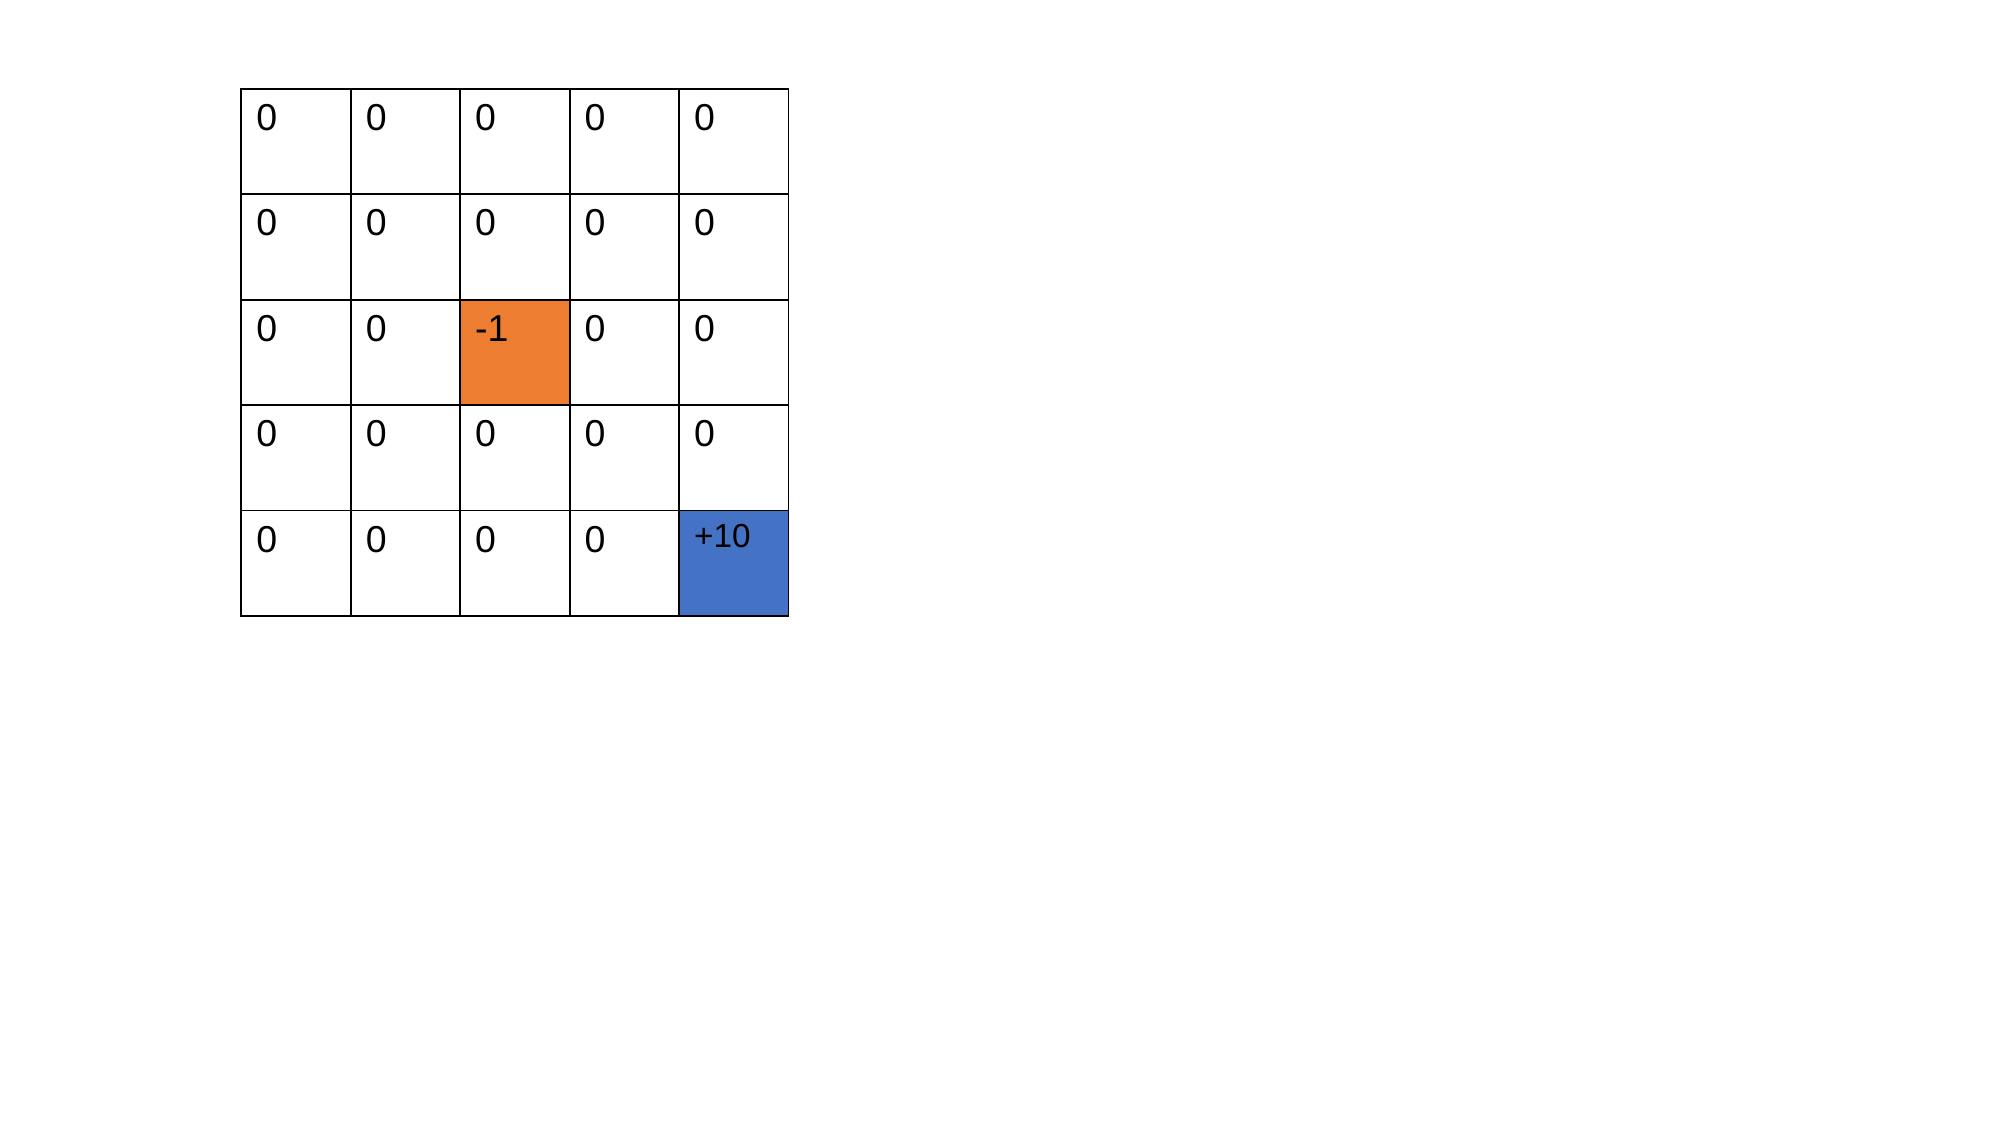

| 0 | 0 | 0 | 0 | 0 |
| --- | --- | --- | --- | --- |
| 0 | 0 | 0 | 0 | 0 |
| 0 | 0 | -1 | 0 | 0 |
| 0 | 0 | 0 | 0 | 0 |
| 0 | 0 | 0 | 0 | +10 |